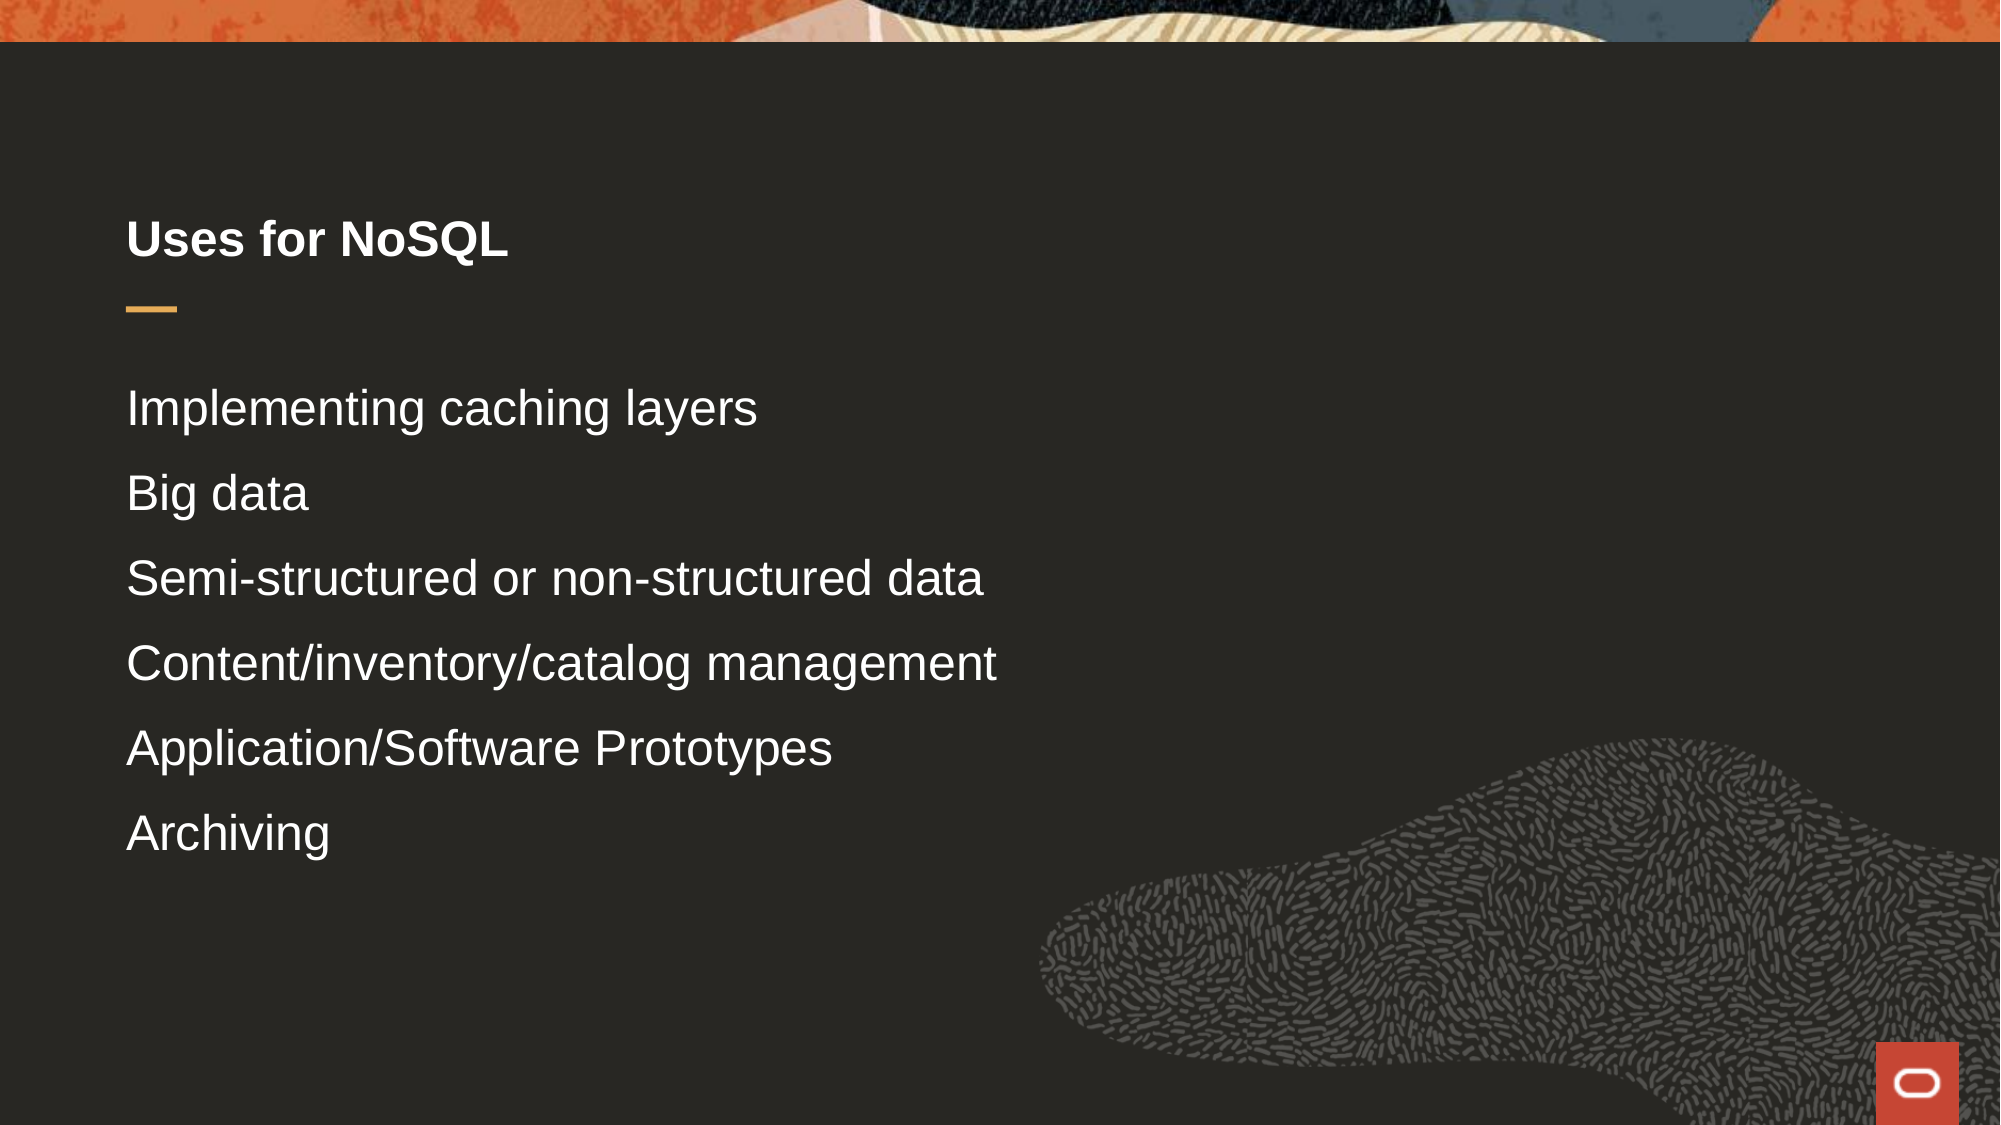

# Uses for NoSQL
Implementing caching layers
Big data
Semi-structured or non-structured data
Content/inventory/catalog management
Application/Software Prototypes
Archiving
16